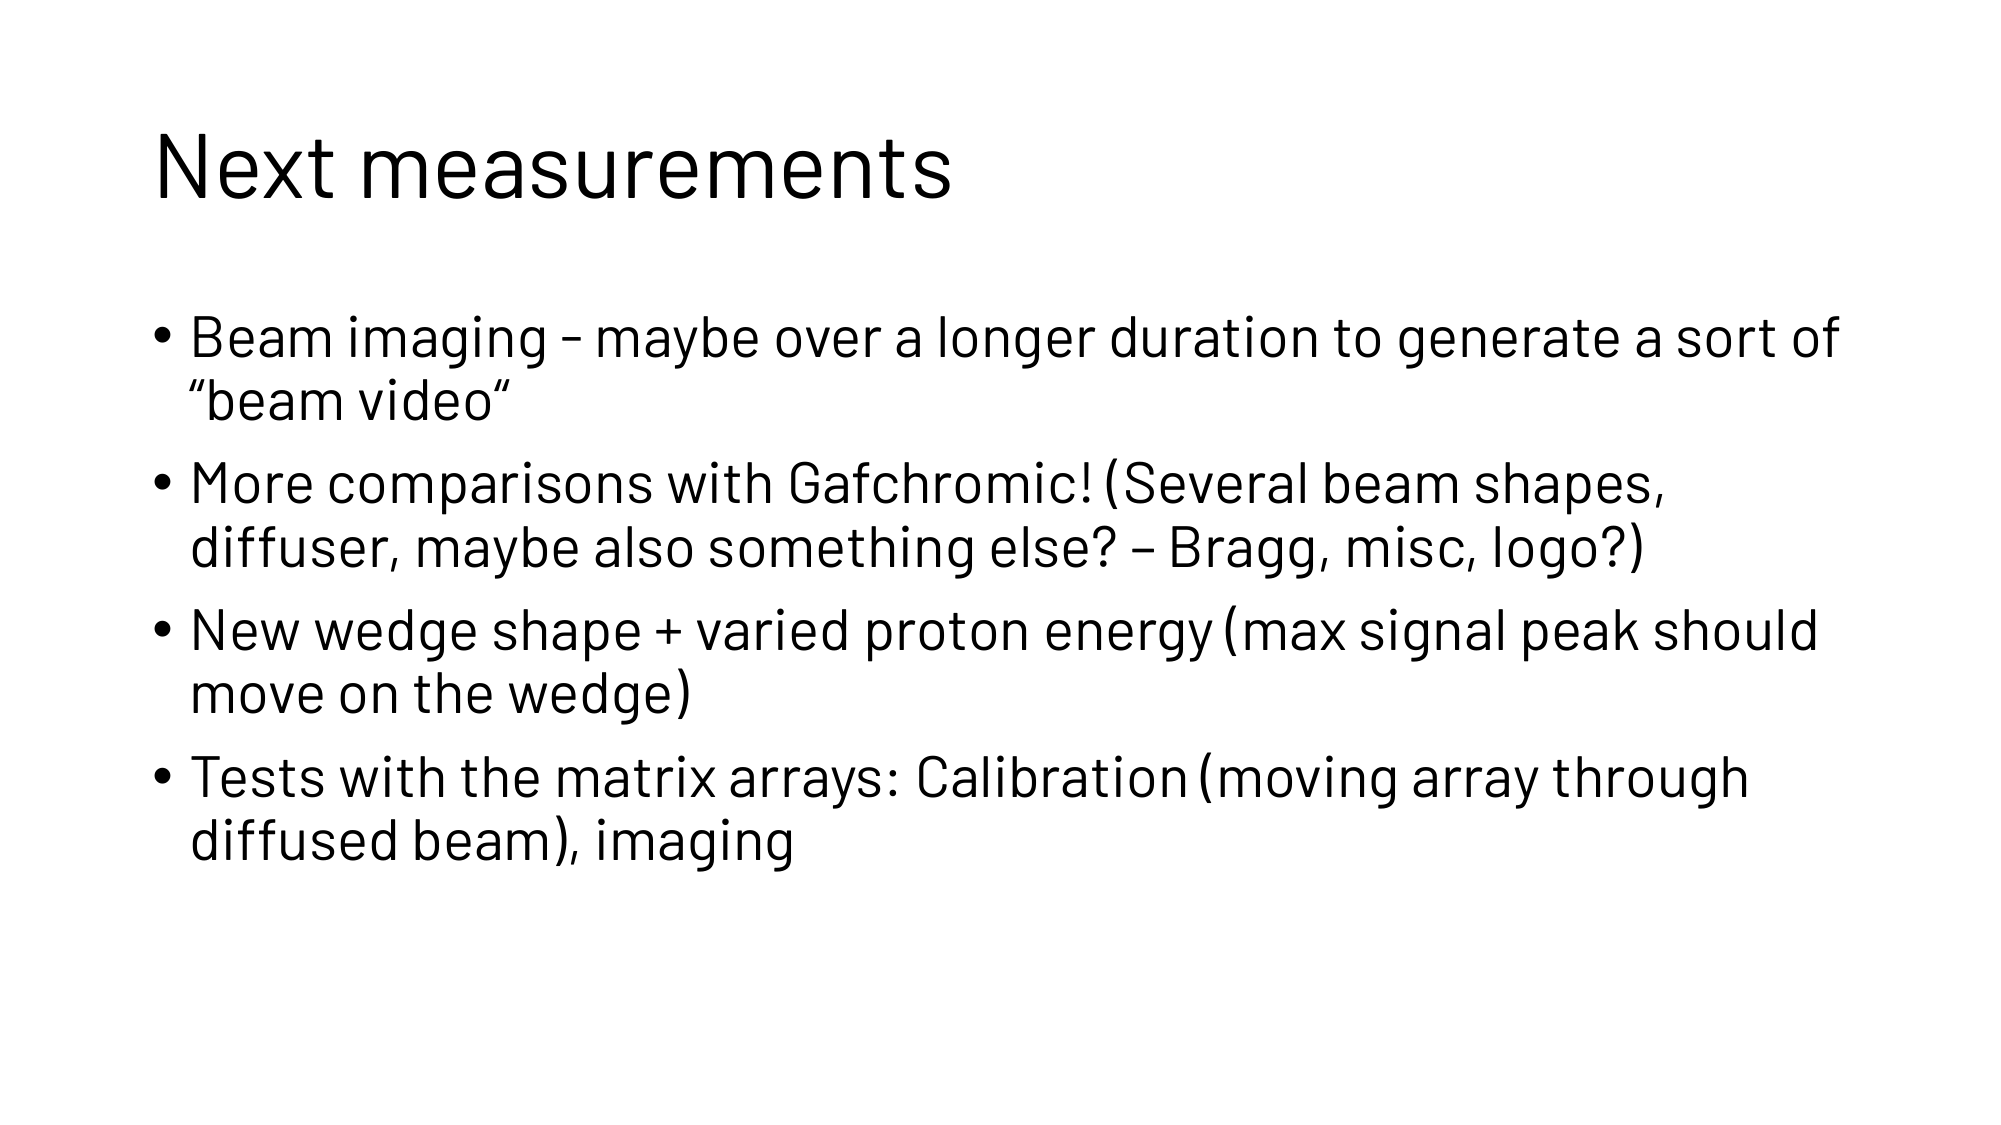

# Next measurements
Beam imaging - maybe over a longer duration to generate a sort of “beam video“
More comparisons with Gafchromic! (Several beam shapes, diffuser, maybe also something else? – Bragg, misc, logo?)
New wedge shape + varied proton energy (max signal peak should move on the wedge)
Tests with the matrix arrays: Calibration (moving array through diffused beam), imaging